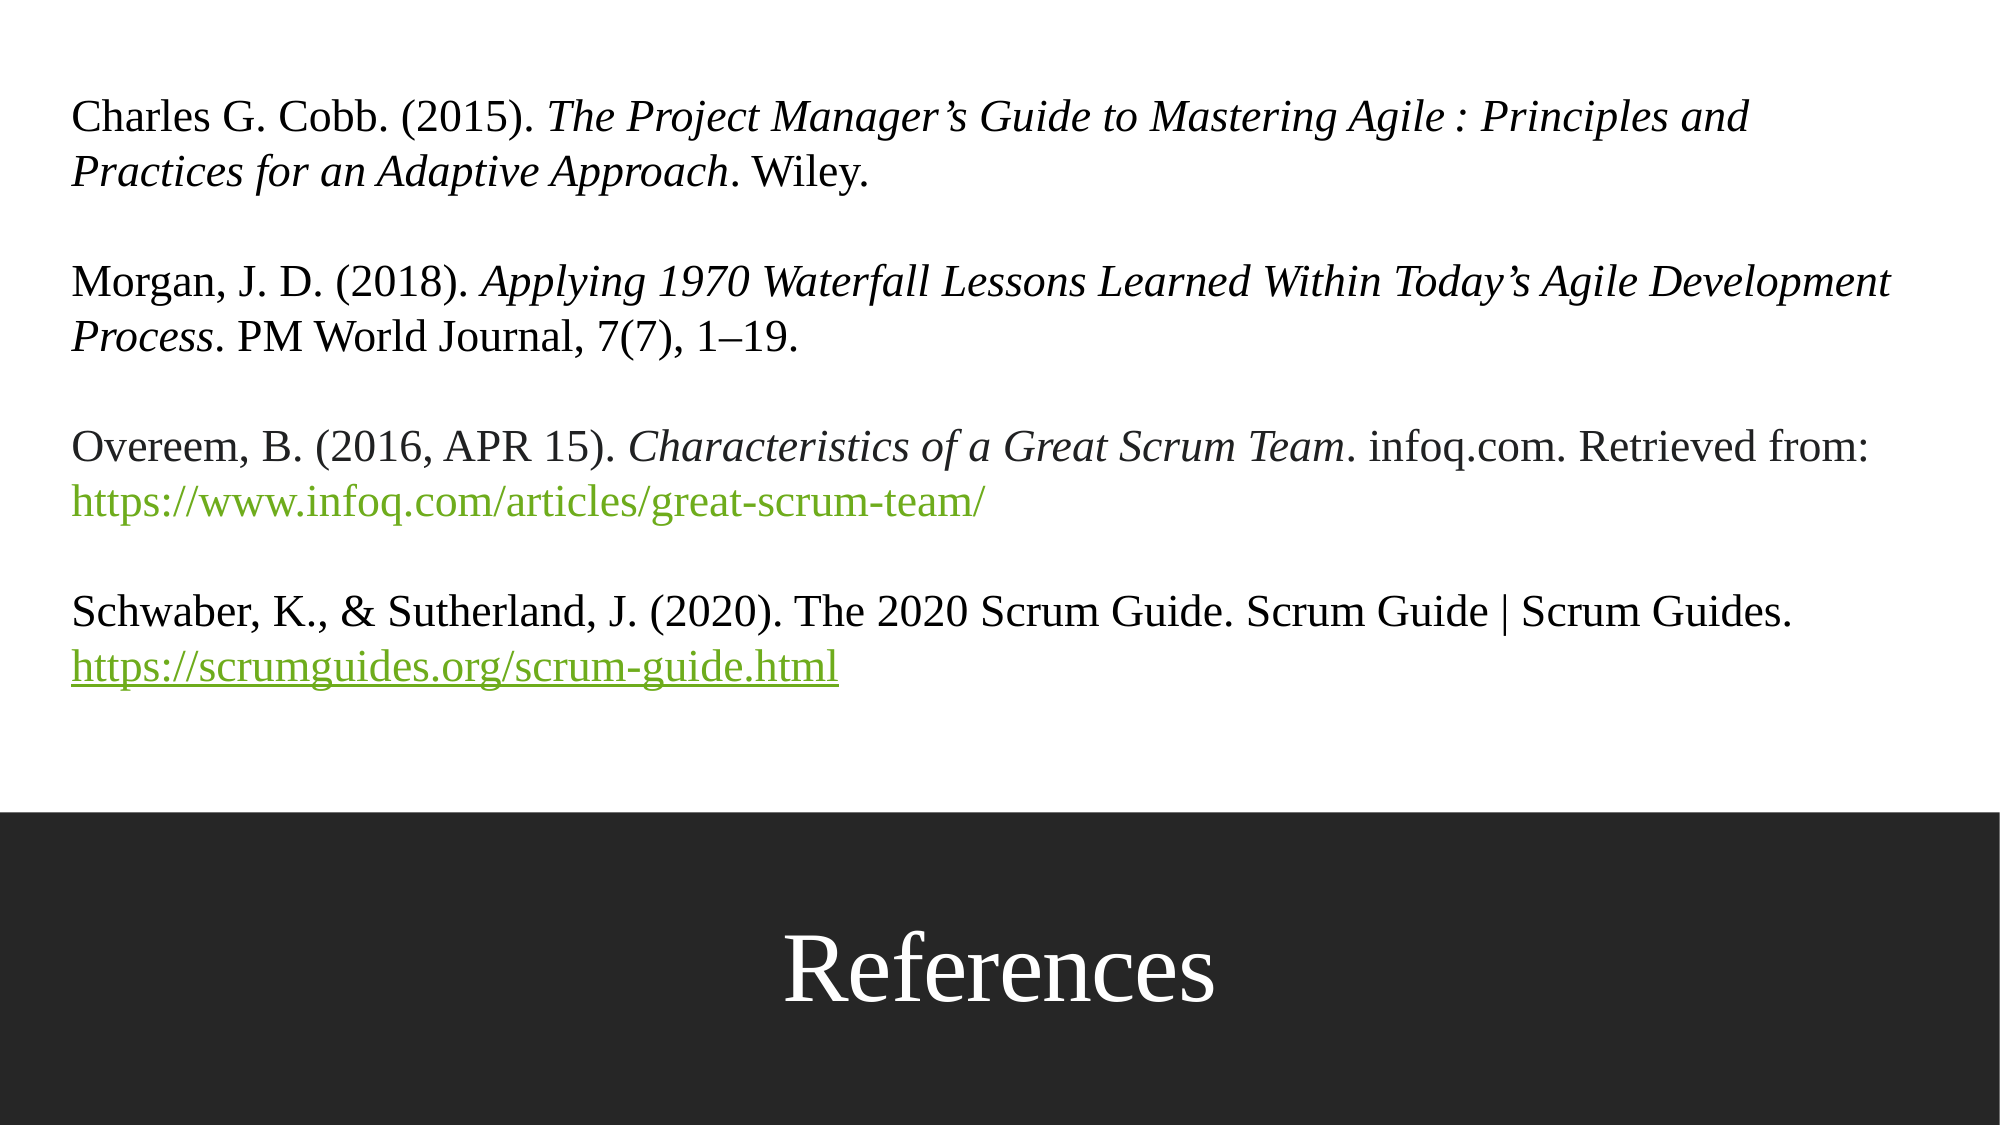

Charles G. Cobb. (2015). The Project Manager’s Guide to Mastering Agile : Principles and Practices for an Adaptive Approach. Wiley.

Morgan, J. D. (2018). Applying 1970 Waterfall Lessons Learned Within Today’s Agile Development Process. PM World Journal, 7(7), 1–19.

Overeem, B. (2016, APR 15). Characteristics of a Great Scrum Team. infoq.com. Retrieved from: https://www.infoq.com/articles/great-scrum-team/

Schwaber, K., & Sutherland, J. (2020). The 2020 Scrum Guide. Scrum Guide | Scrum Guides. https://scrumguides.org/scrum-guide.html

# References